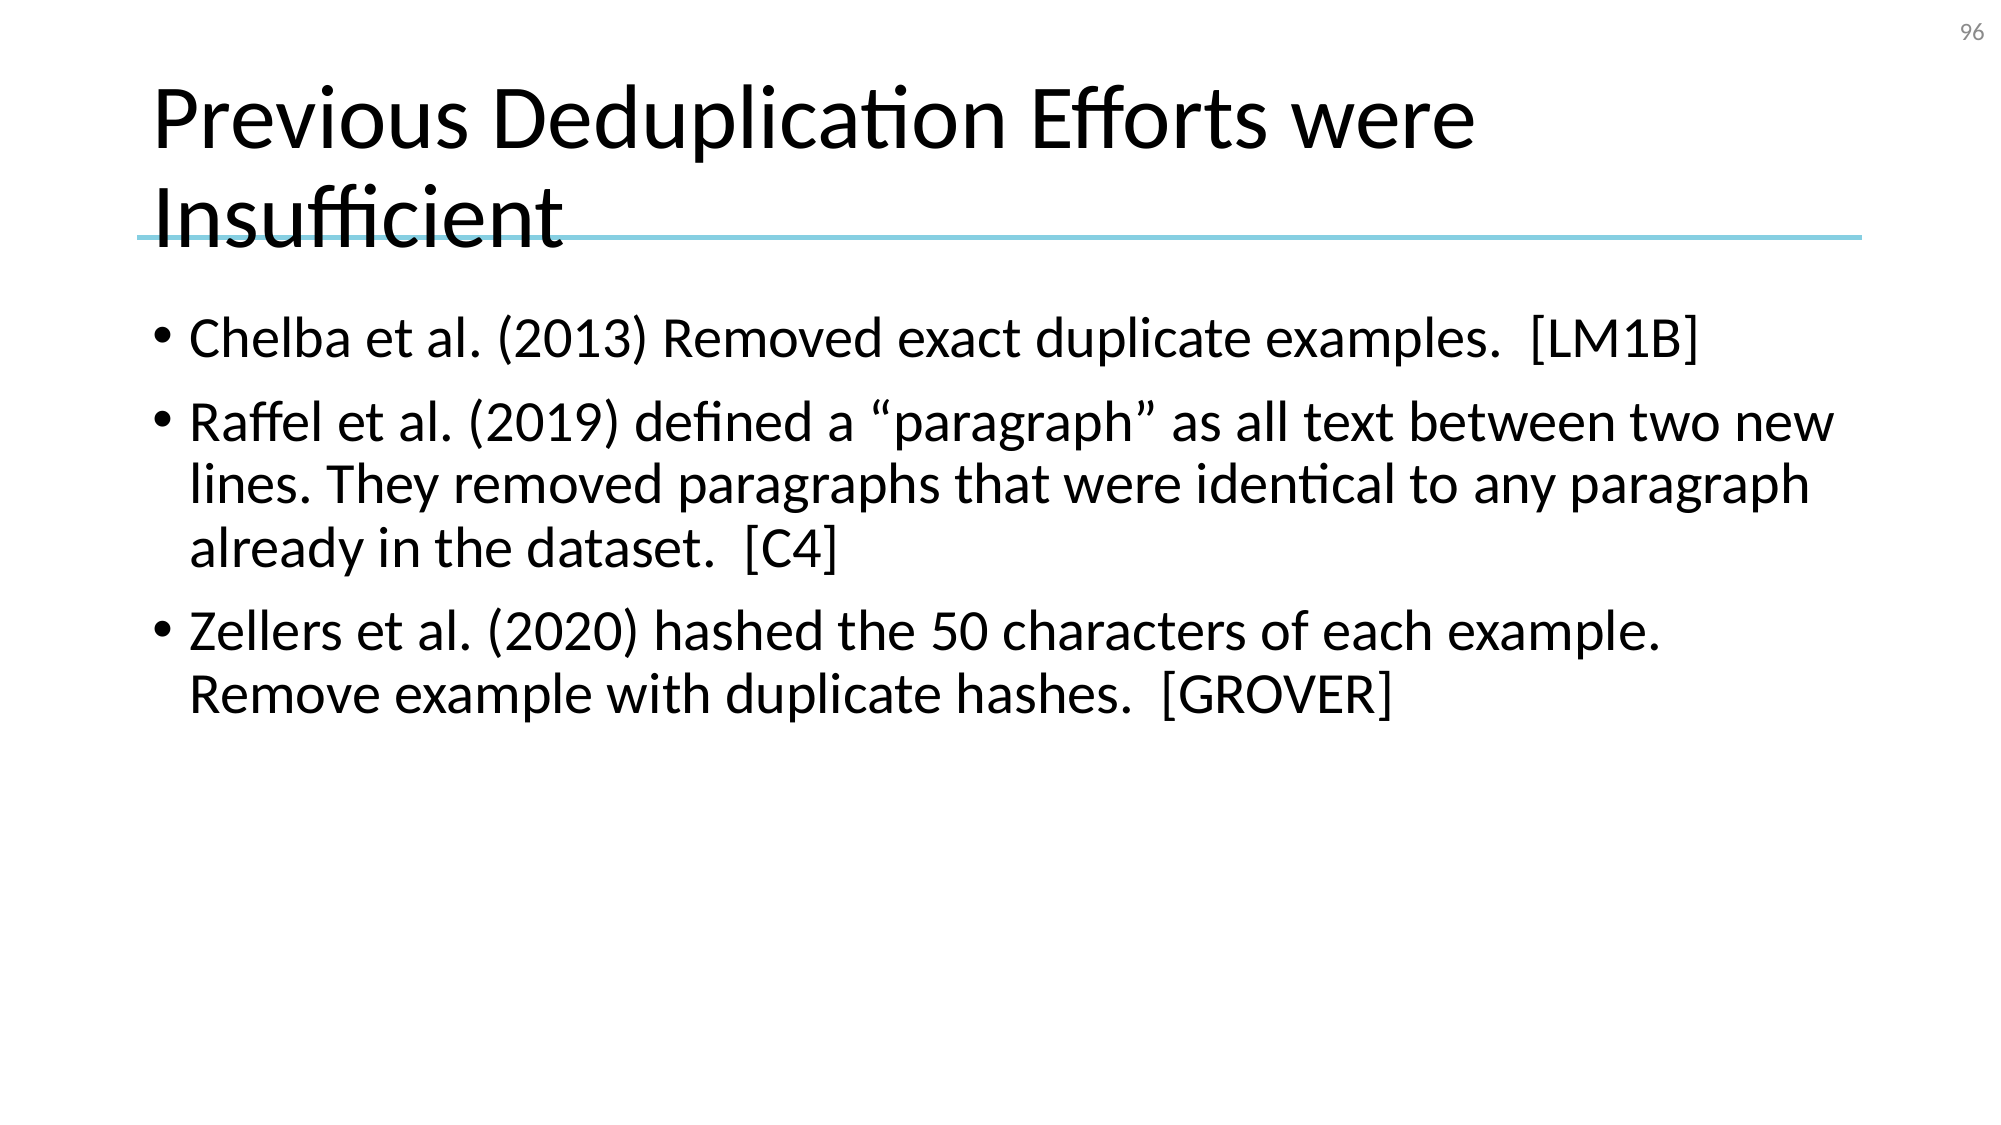

96
# Previous Deduplication Efforts were Insufficient
Chelba et al. (2013) Removed exact duplicate examples.  [LM1B]
Raffel et al. (2019) defined a “paragraph” as all text between two new lines. They removed paragraphs that were identical to any paragraph already in the dataset.  [C4]
Zellers et al. (2020) hashed the 50 characters of each example. Remove example with duplicate hashes.  [GROVER]